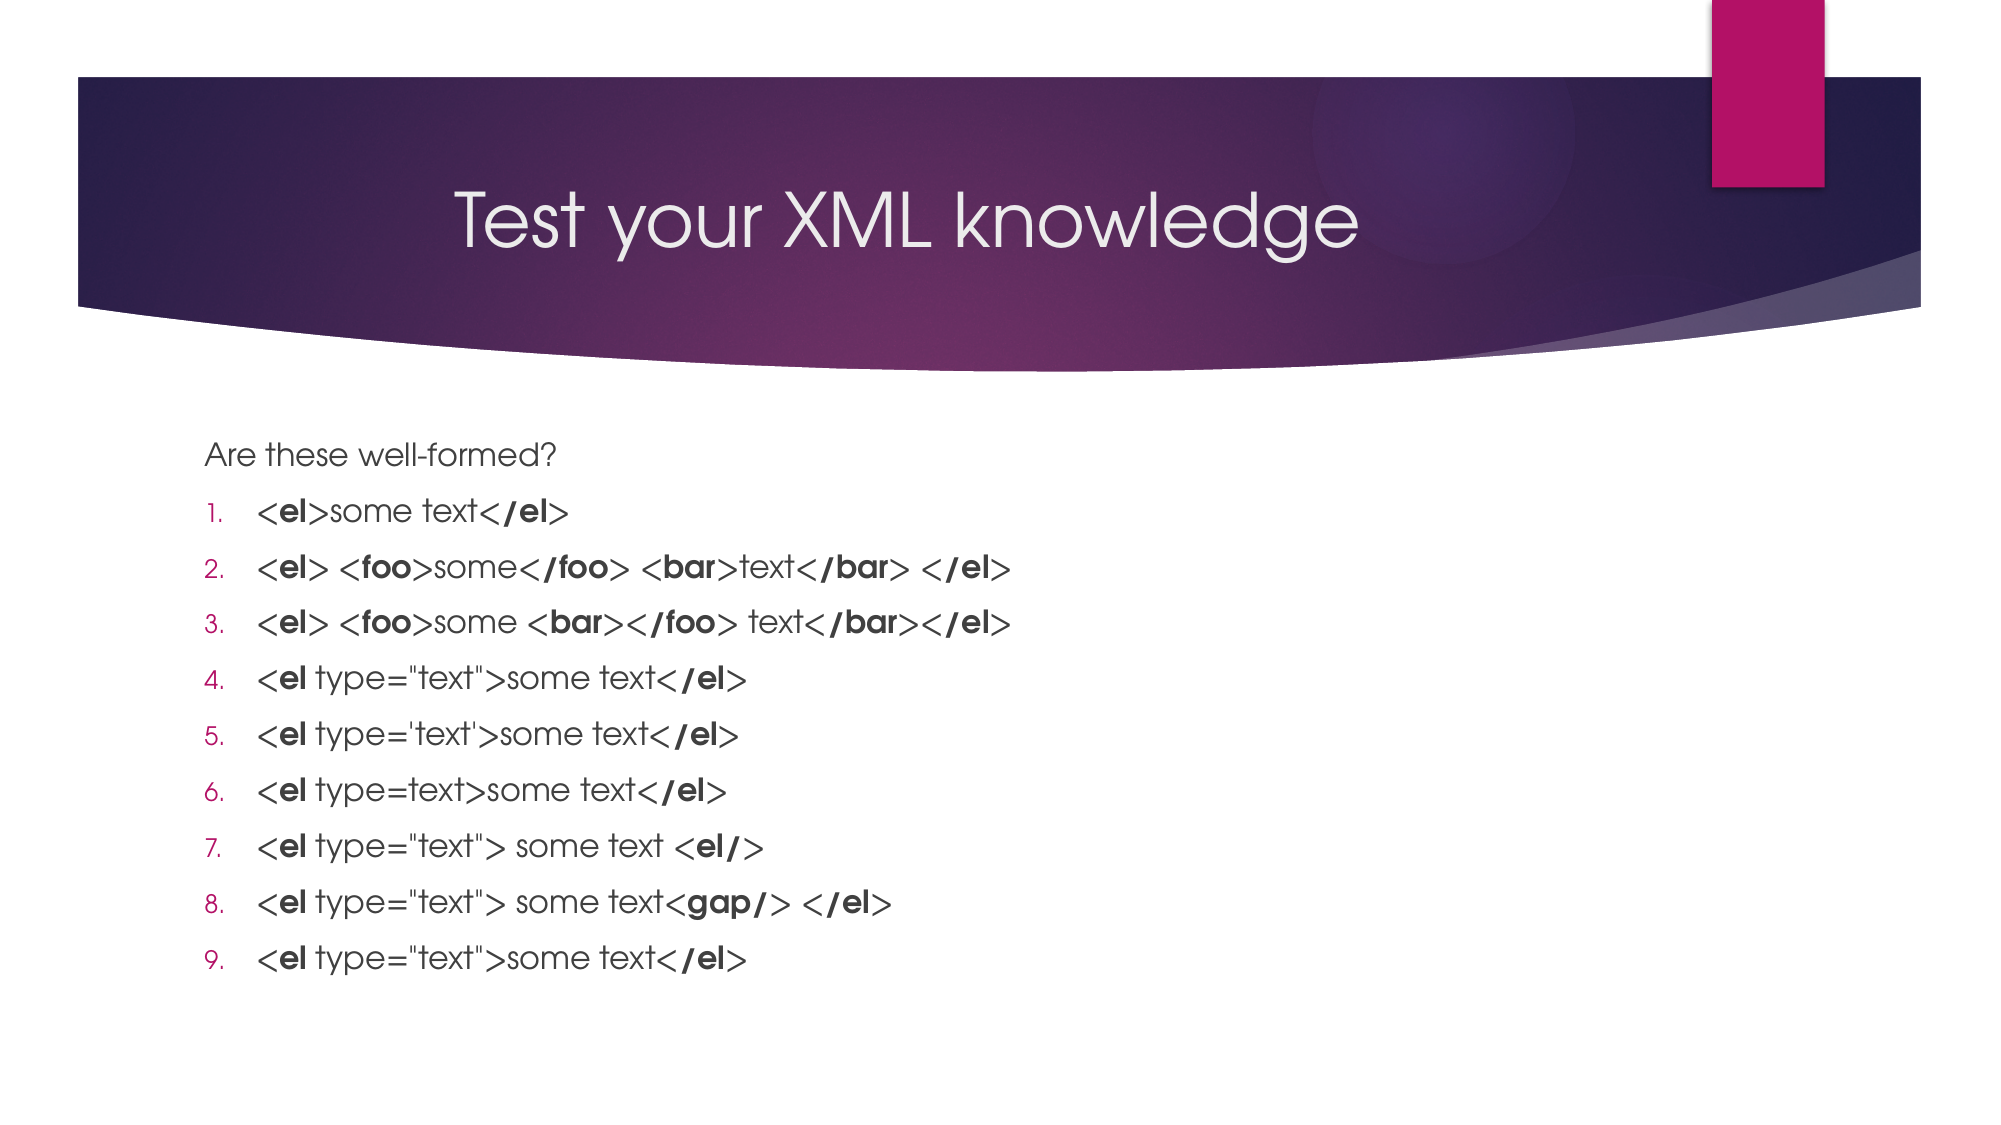

# Test your XML knowledge
Are these well-formed?
<el>some text</el>
<el> <foo>some</foo> <bar>text</bar> </el>
<el> <foo>some <bar></foo> text</bar></el>
<el type="text">some text</el>
<el type='text'>some text</el>
<el type=text>some text</el>
<el type="text"> some text <el/>
<el type="text"> some text<gap/> </el>
<el type="text">some text</el>